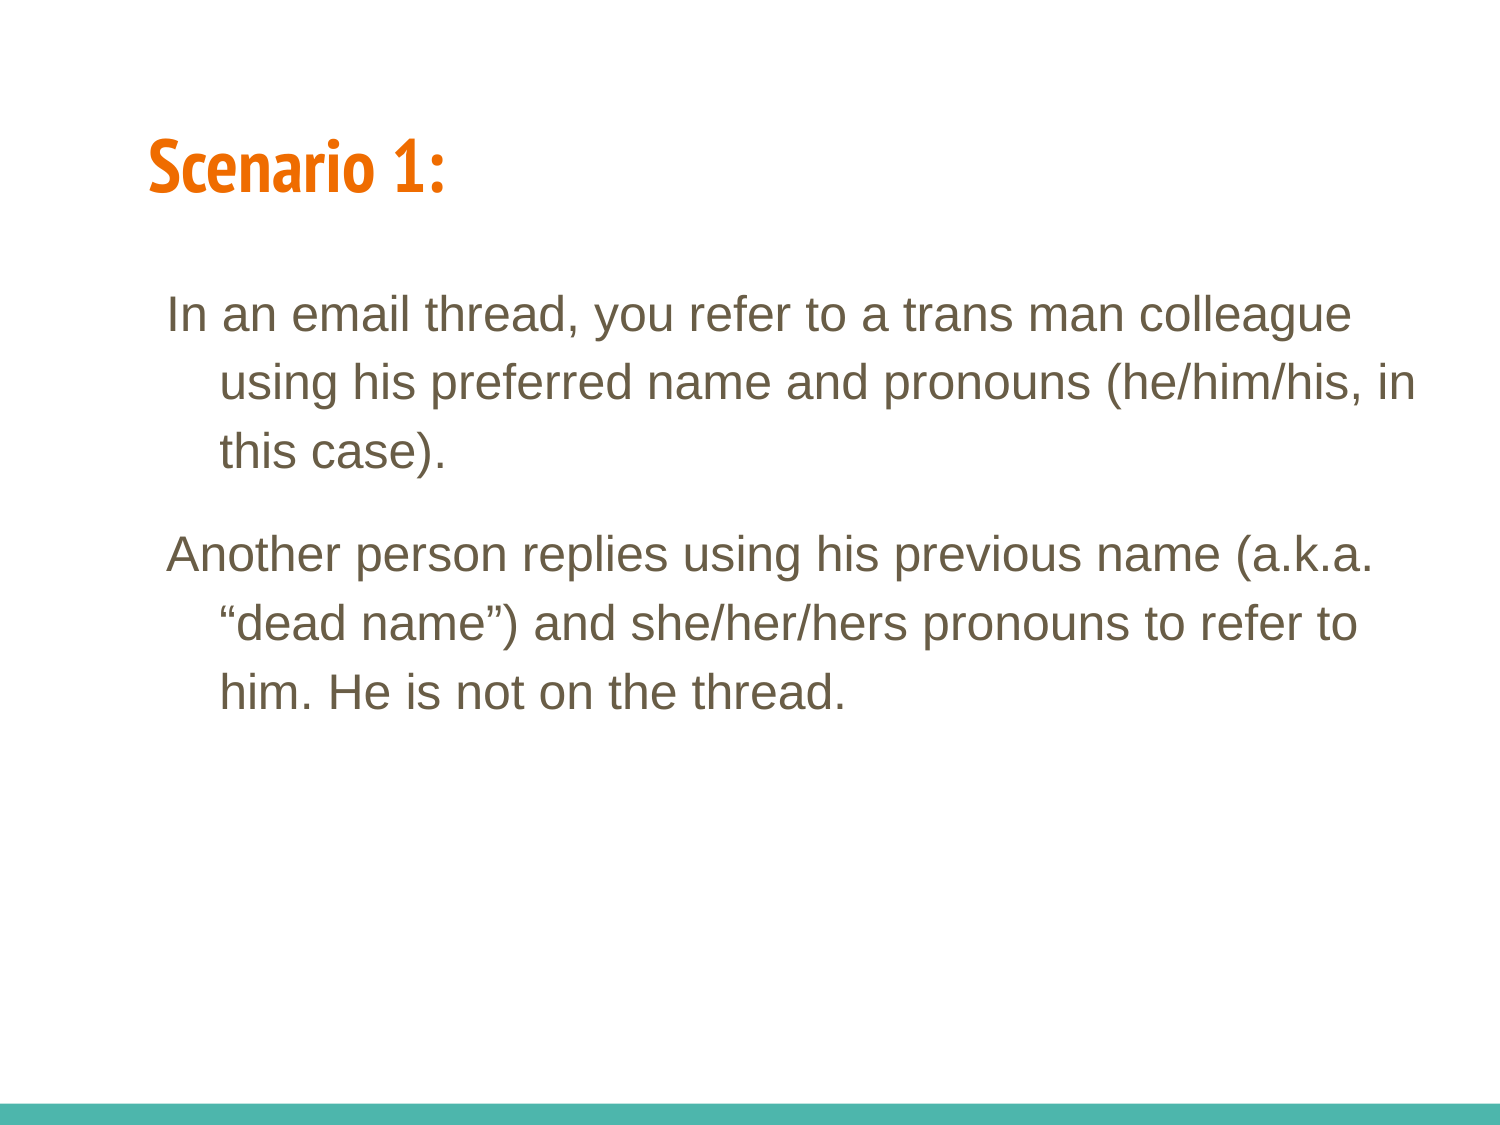

# Scenario 1:
In an email thread, you refer to a trans man colleague using his preferred name and pronouns (he/him/his, in this case).
Another person replies using his previous name (a.k.a. “dead name”) and she/her/hers pronouns to refer to him. He is not on the thread.